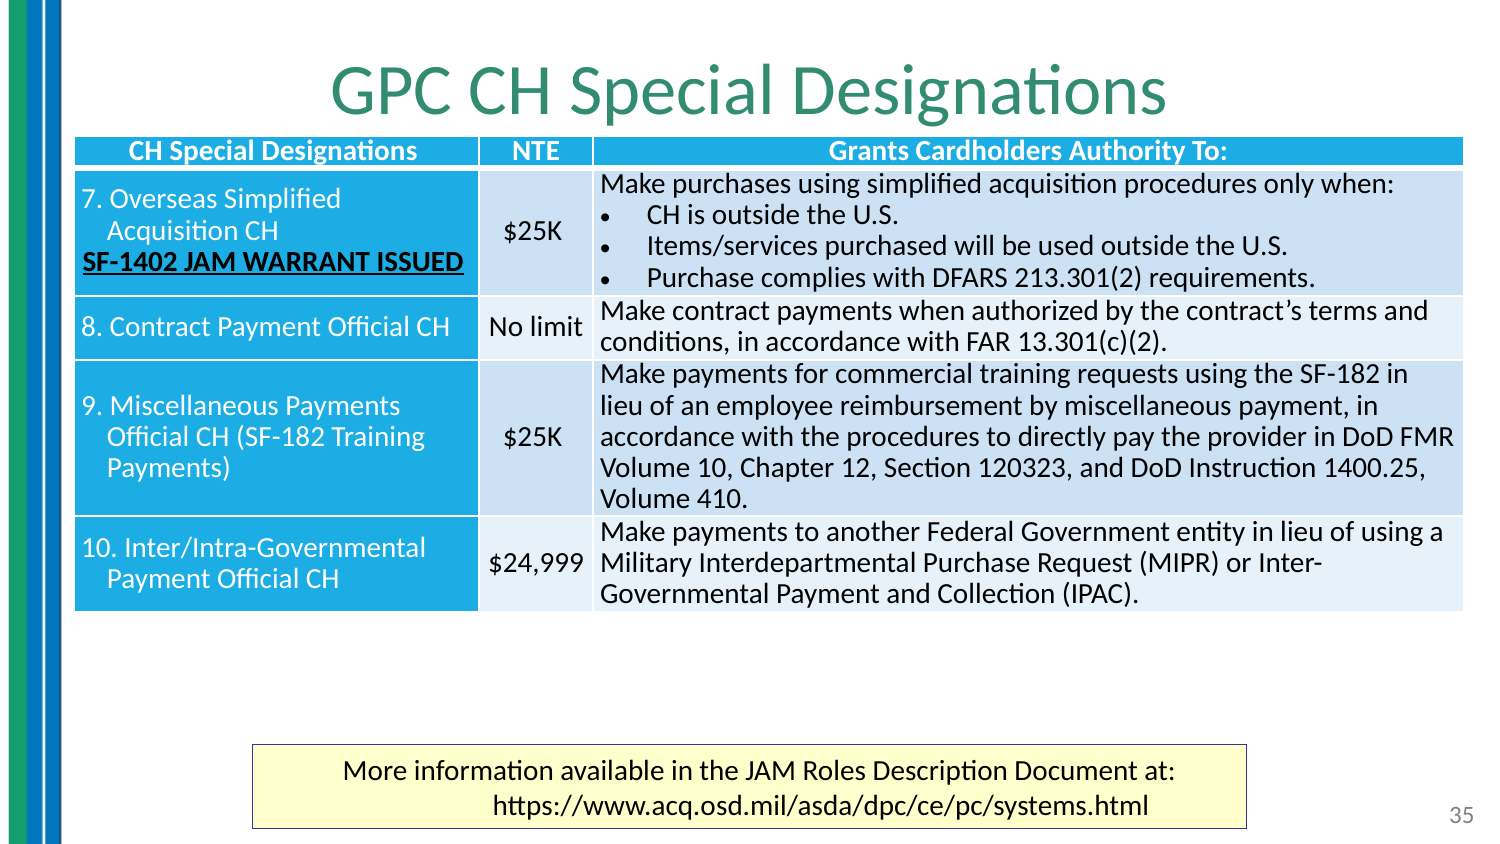

# GPC CH Special Designations
| CH Special Designations | NTE | Grants Cardholders Authority To: |
| --- | --- | --- |
| 7. Overseas Simplified Acquisition CH SF-1402 JAM WARRANT ISSUED | $25K | Make purchases using simplified acquisition procedures only when: CH is outside the U.S. Items/services purchased will be used outside the U.S. Purchase complies with DFARS 213.301(2) requirements. |
| 8. Contract Payment Official CH | No limit | Make contract payments when authorized by the contract’s terms and conditions, in accordance with FAR 13.301(c)(2). |
| 9. Miscellaneous Payments Official CH (SF-182 Training Payments) | $25K | Make payments for commercial training requests using the SF-182 in lieu of an employee reimbursement by miscellaneous payment, in accordance with the procedures to directly pay the provider in DoD FMR Volume 10, Chapter 12, Section 120323, and DoD Instruction 1400.25, Volume 410. |
| 10. Inter/Intra-Governmental Payment Official CH | $24,999 | Make payments to another Federal Government entity in lieu of using a Military Interdepartmental Purchase Request (MIPR) or Inter-Governmental Payment and Collection (IPAC). |
More information available in the JAM Roles Description Document at:  	https://www.acq.osd.mil/asda/dpc/ce/pc/systems.html
35